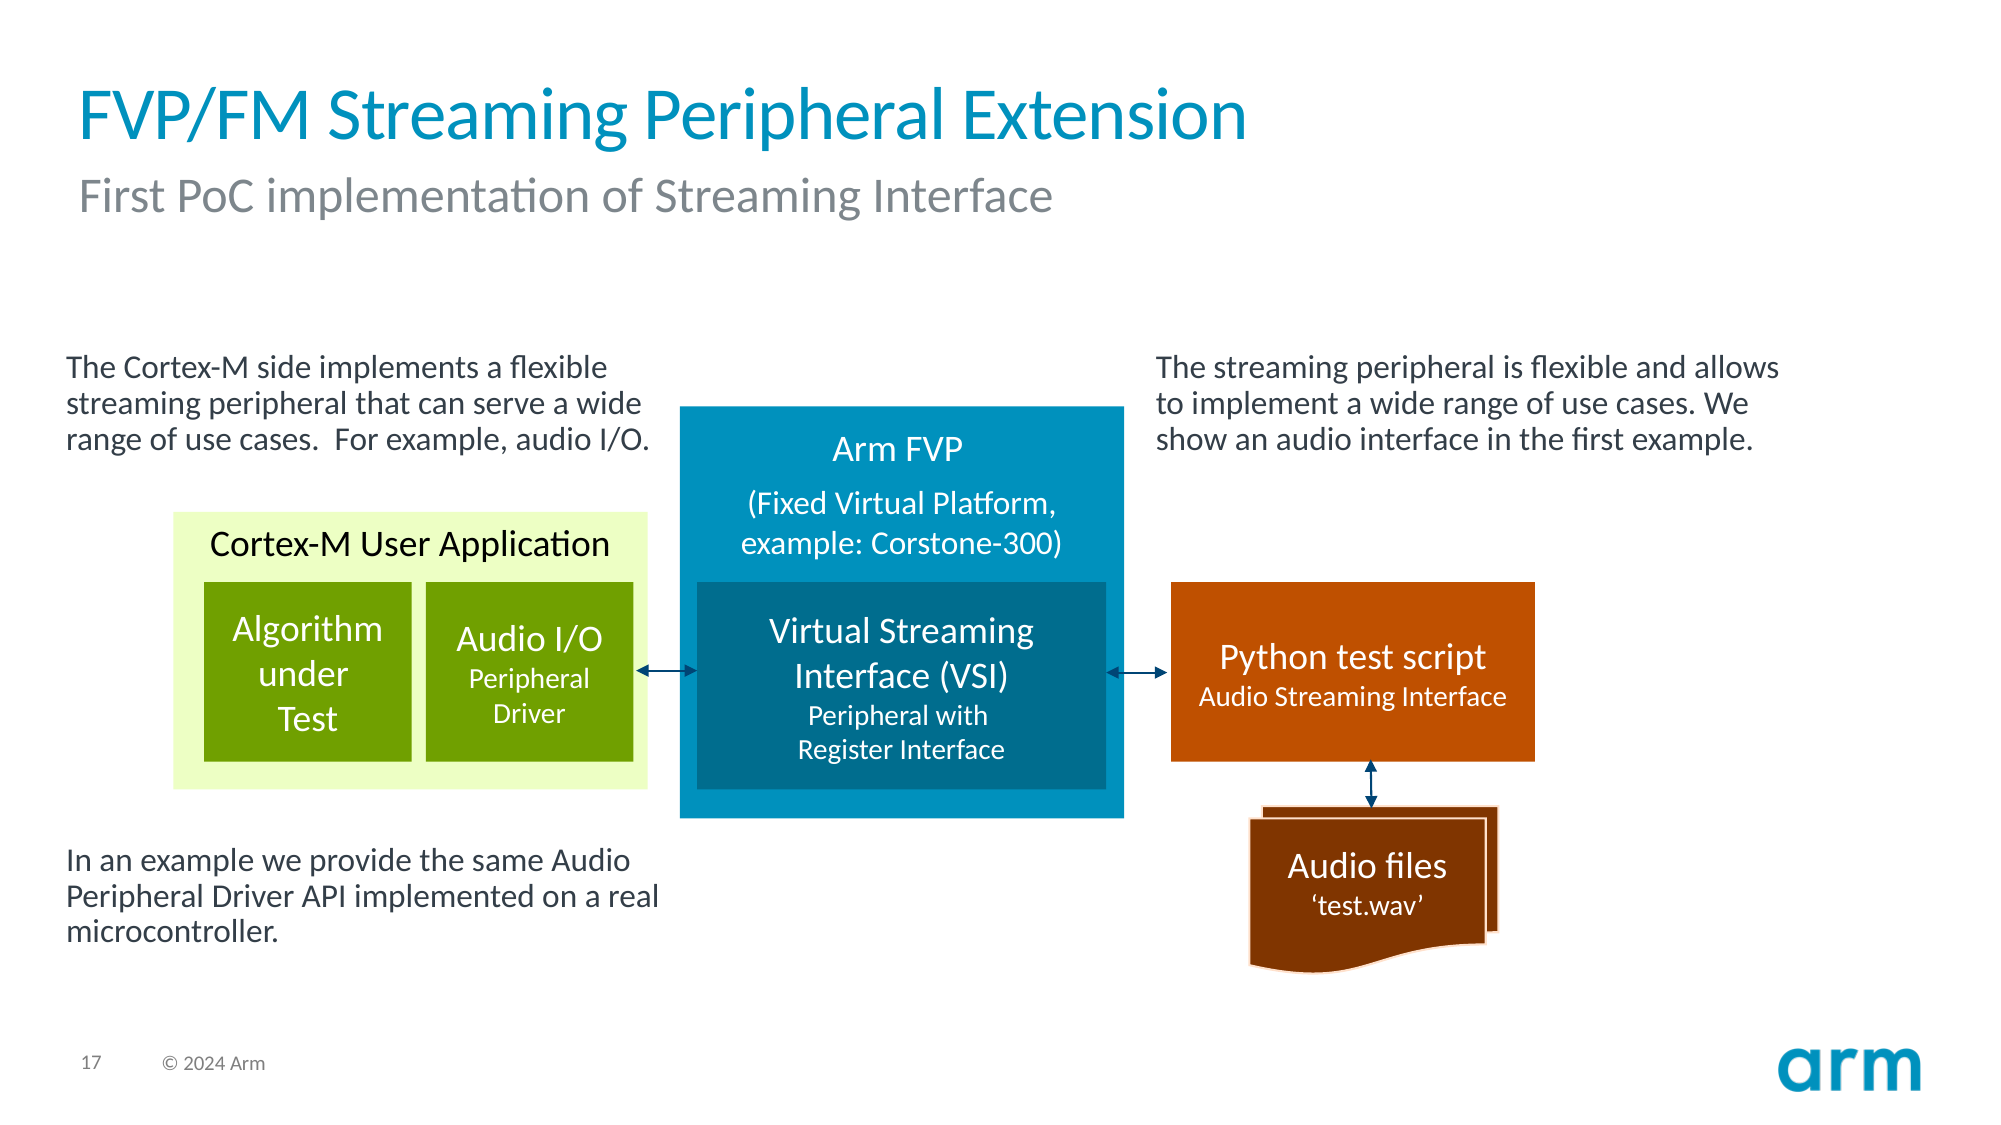

# FVP/FM Streaming Peripheral Extension
First PoC implementation of Streaming Interface
The Cortex-M side implements a flexible streaming peripheral that can serve a wide range of use cases.  For example, audio I/O.
The streaming peripheral is flexible and allows to implement a wide range of use cases. We show an audio interface in the first example.
Arm FVP
(Fixed Virtual Platform,
example: Corstone-300)

Cortex-M User Application
Algorithm
under
Test
Audio I/O
Peripheral Driver
Virtual Streaming Interface (VSI)
Peripheral with
Register Interface
Python test script
Audio Streaming Interface
Audio file
‘test.wav’
Audio files
‘test.wav’
In an example we provide the same Audio Peripheral Driver API implemented on a real microcontroller.